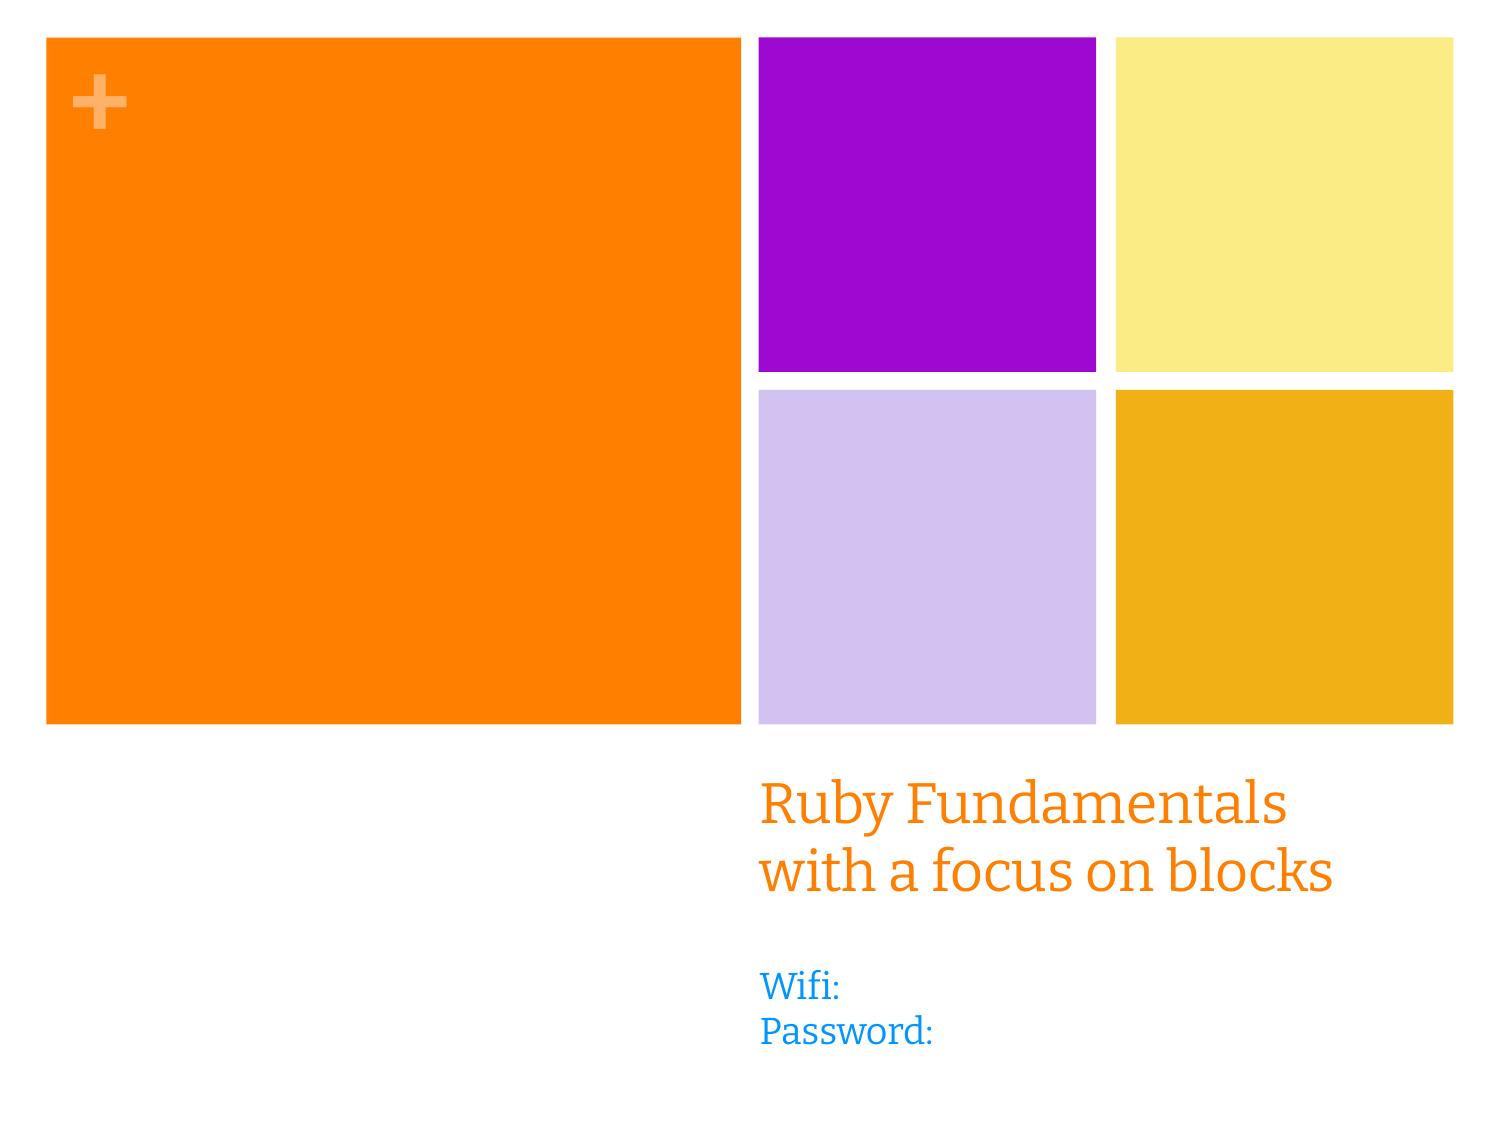

# Ruby Fundamentals with a focus on blocks
Wifi:
Password: